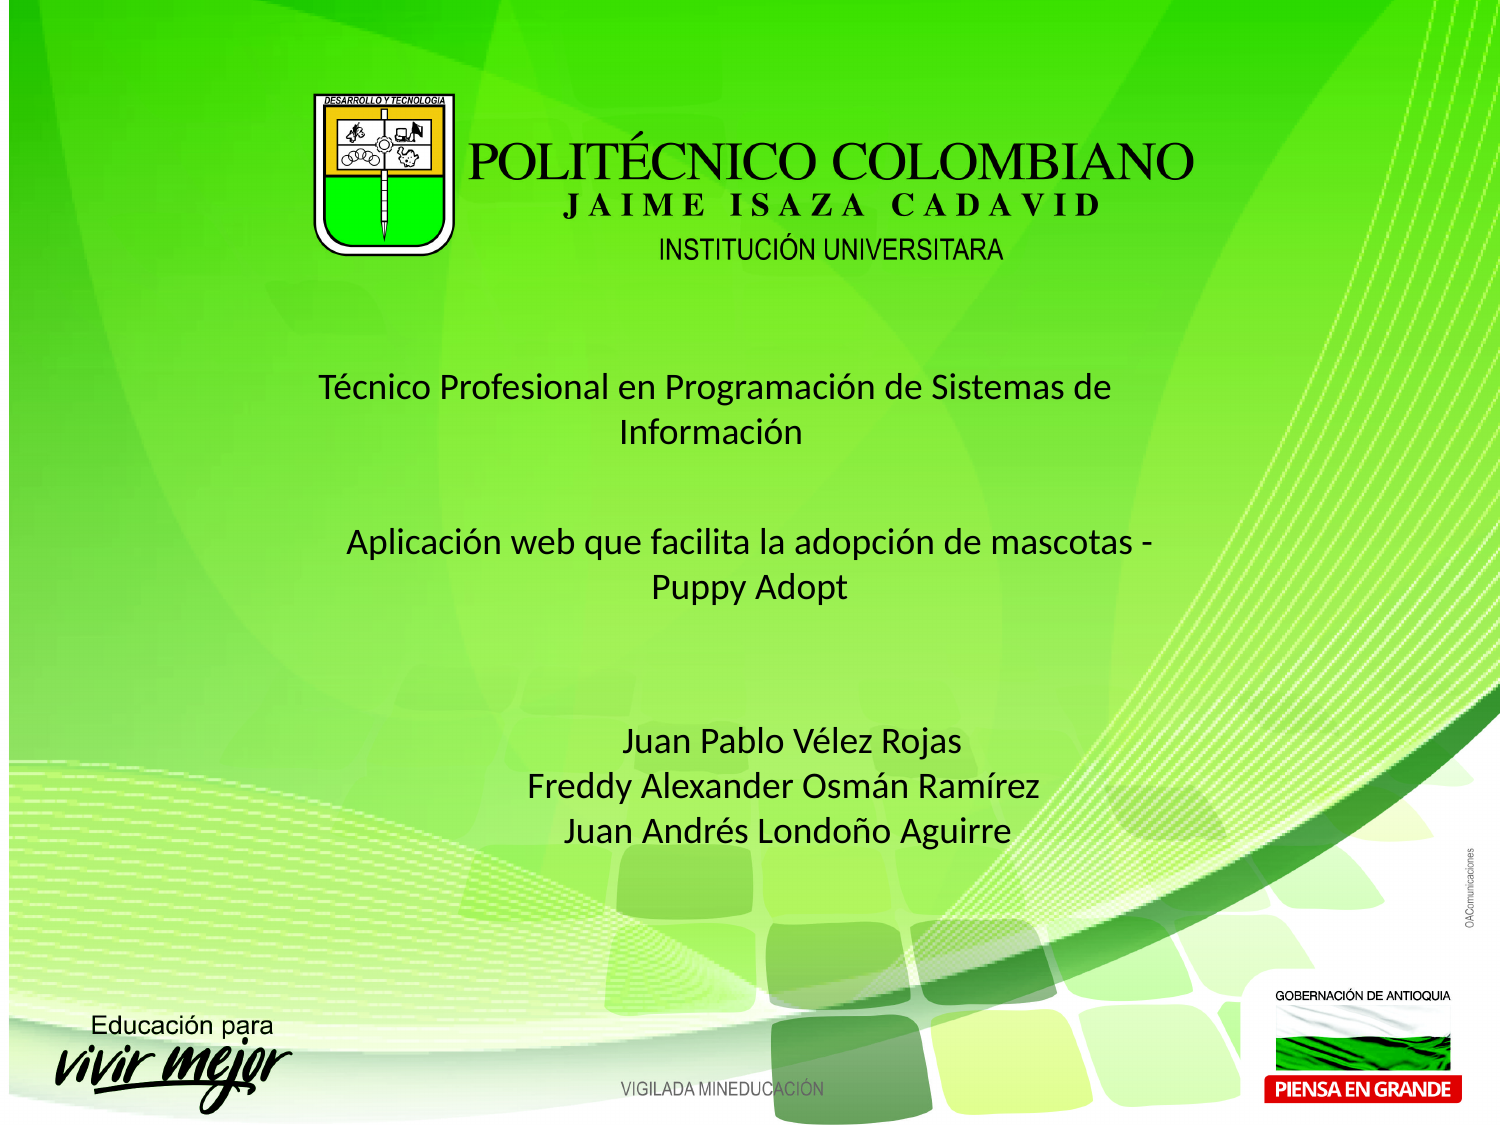

Técnico Profesional en Programación de Sistemas de Información
Aplicación web que facilita la adopción de mascotas - Puppy Adopt
Juan Pablo Vélez Rojas
Freddy Alexander Osmán Ramírez
Juan Andrés Londoño Aguirre